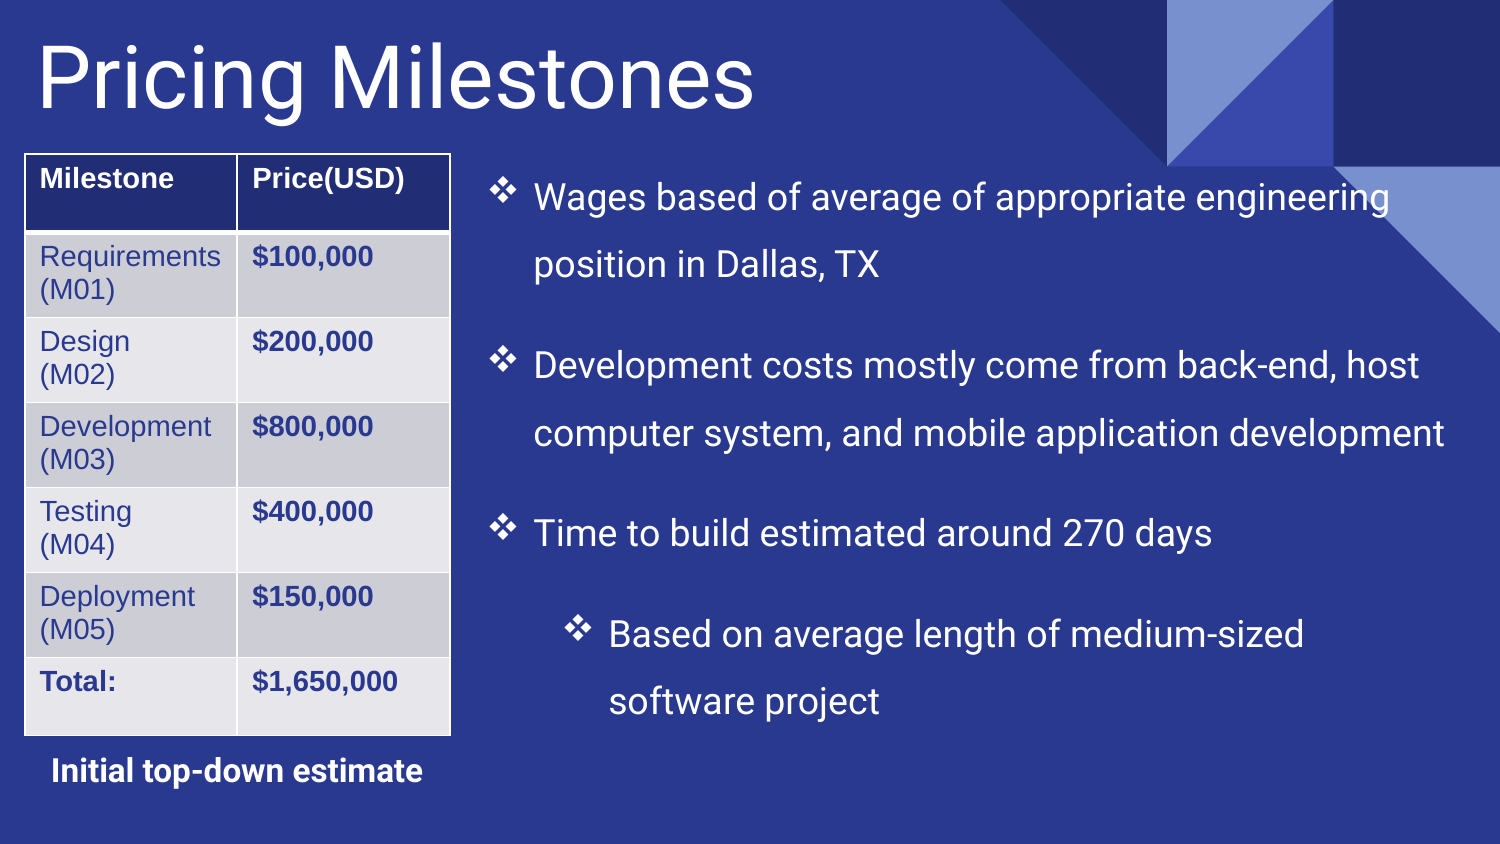

# Pricing Milestones
Wages based of average of appropriate engineering position in Dallas, TX
Development costs mostly come from back-end, host computer system, and mobile application development
Time to build estimated around 270 days
Based on average length of medium-sized software project

| Milestone | Price(USD) |
| --- | --- |
| Requirements (M01) | $100,000 |
| Design (M02) | $200,000 |
| Development (M03) | $800,000 |
| Testing (M04) | $400,000 |
| Deployment (M05) | $150,000 |
| Total: | $1,650,000 |
Initial top-down estimate